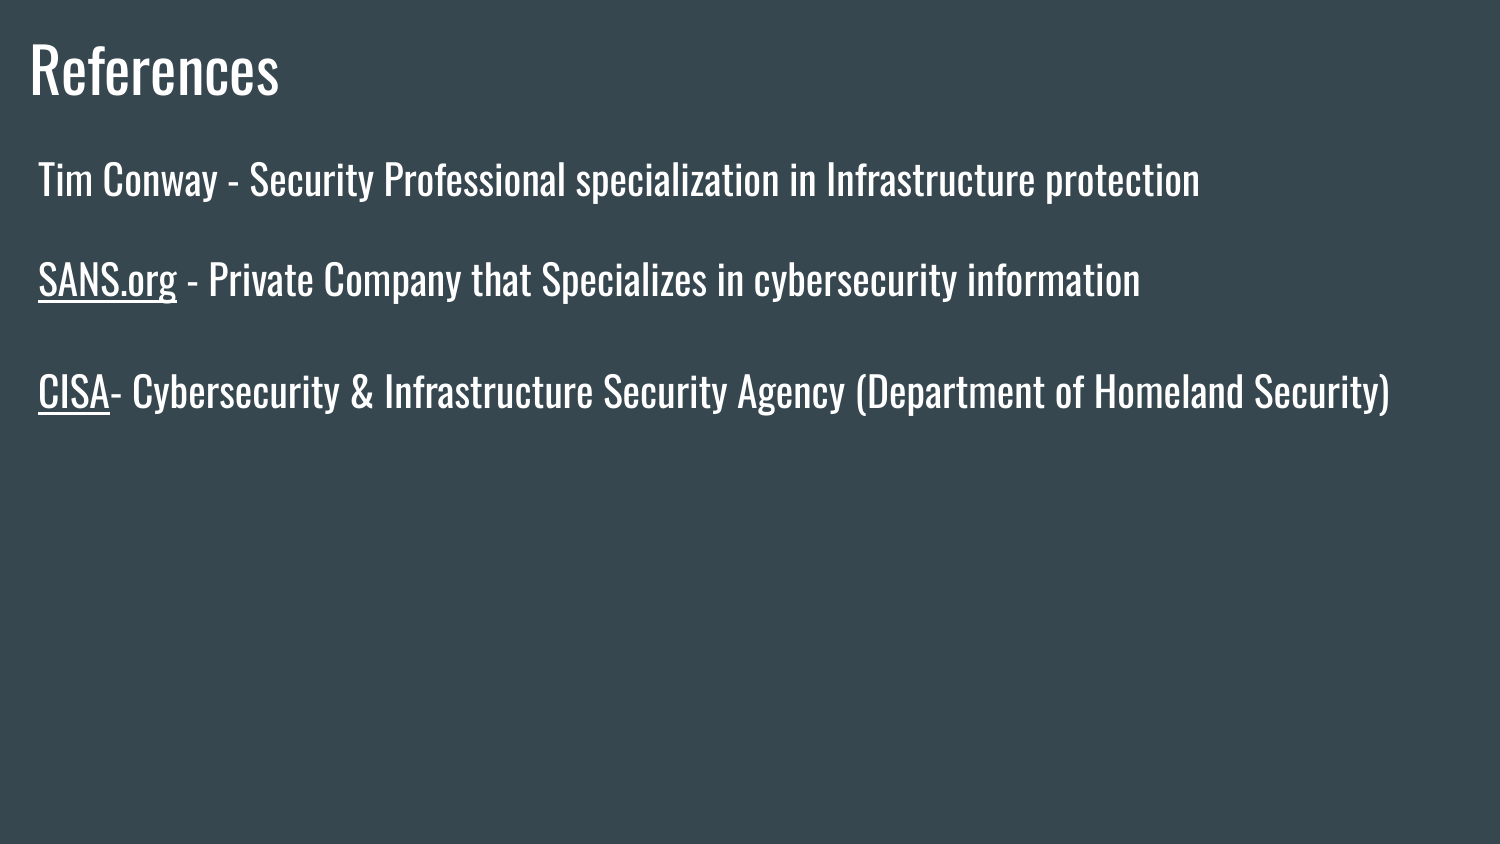

References
Tim Conway - Security Professional specialization in Infrastructure protection

SANS.org - Private Company that Specializes in cybersecurity information

CISA- Cybersecurity & Infrastructure Security Agency (Department of Homeland Security)